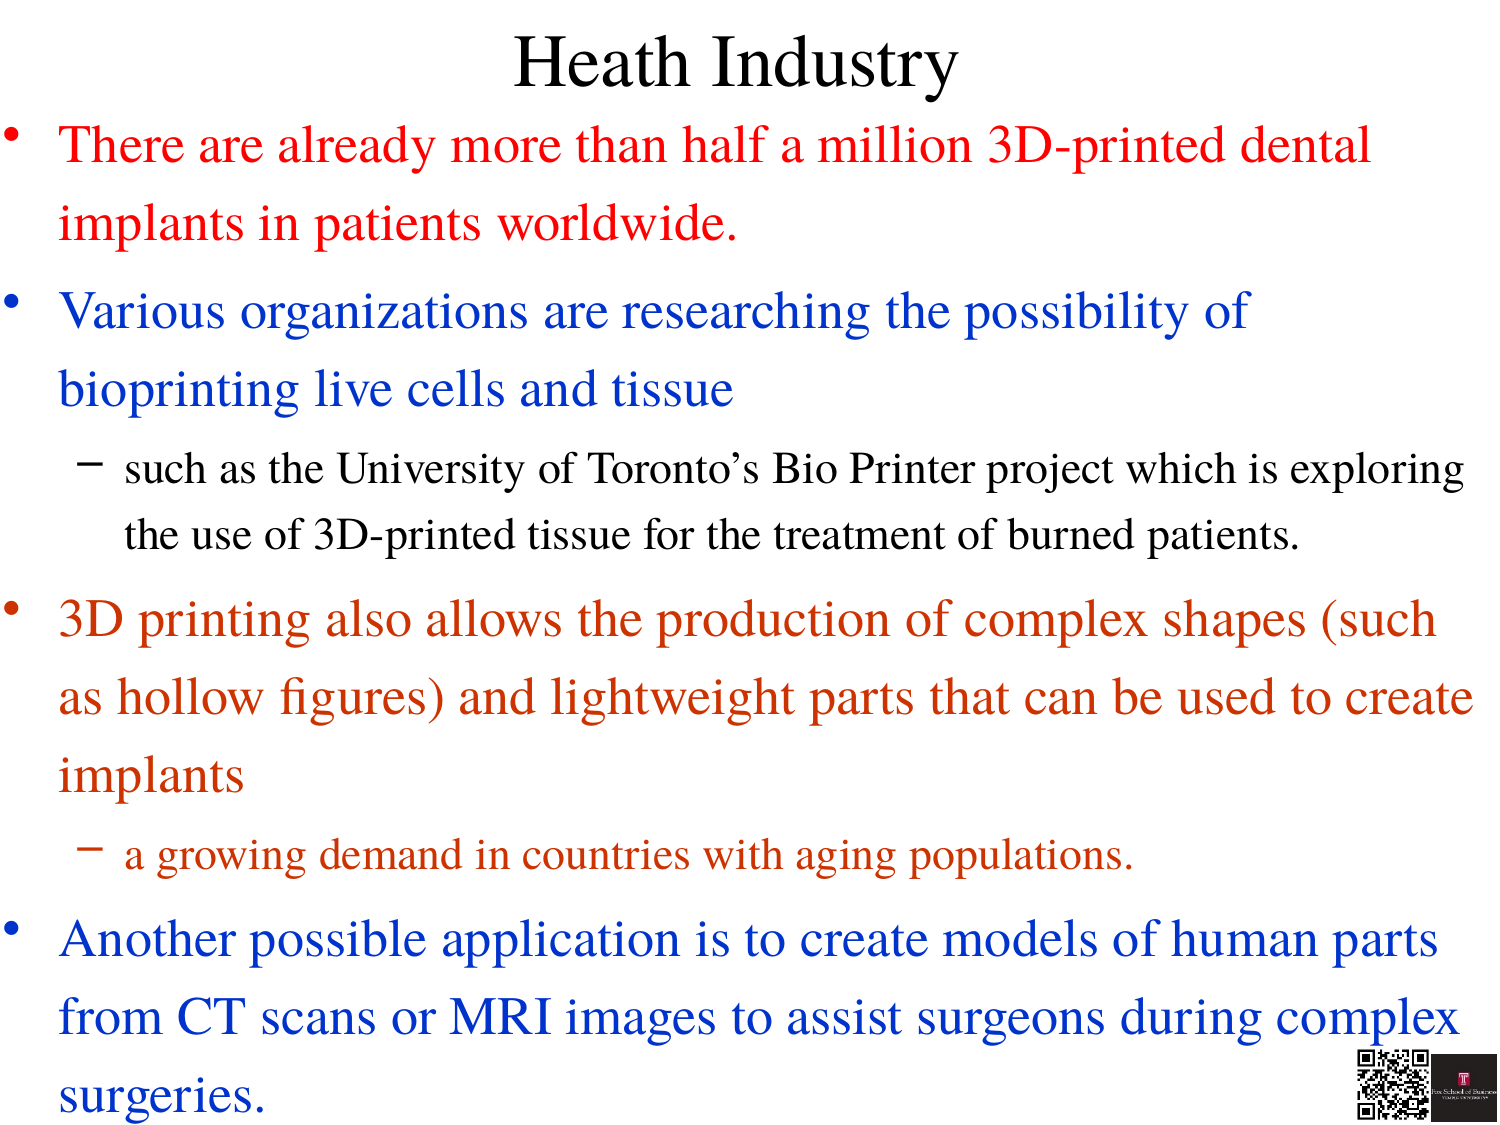

# Heath Industry

There are already more than half a million 3D-printed dental implants in patients worldwide.
Various organizations are researching the possibility of bioprinting live cells and tissue
such as the University of Toronto’s Bio Printer project which is exploring the use of 3D-printed tissue for the treatment of burned patients.
3D printing also allows the production of complex shapes (such as hollow figures) and lightweight parts that can be used to create implants
a growing demand in countries with aging populations.
Another possible application is to create models of human parts from CT scans or MRI images to assist surgeons during complex surgeries.